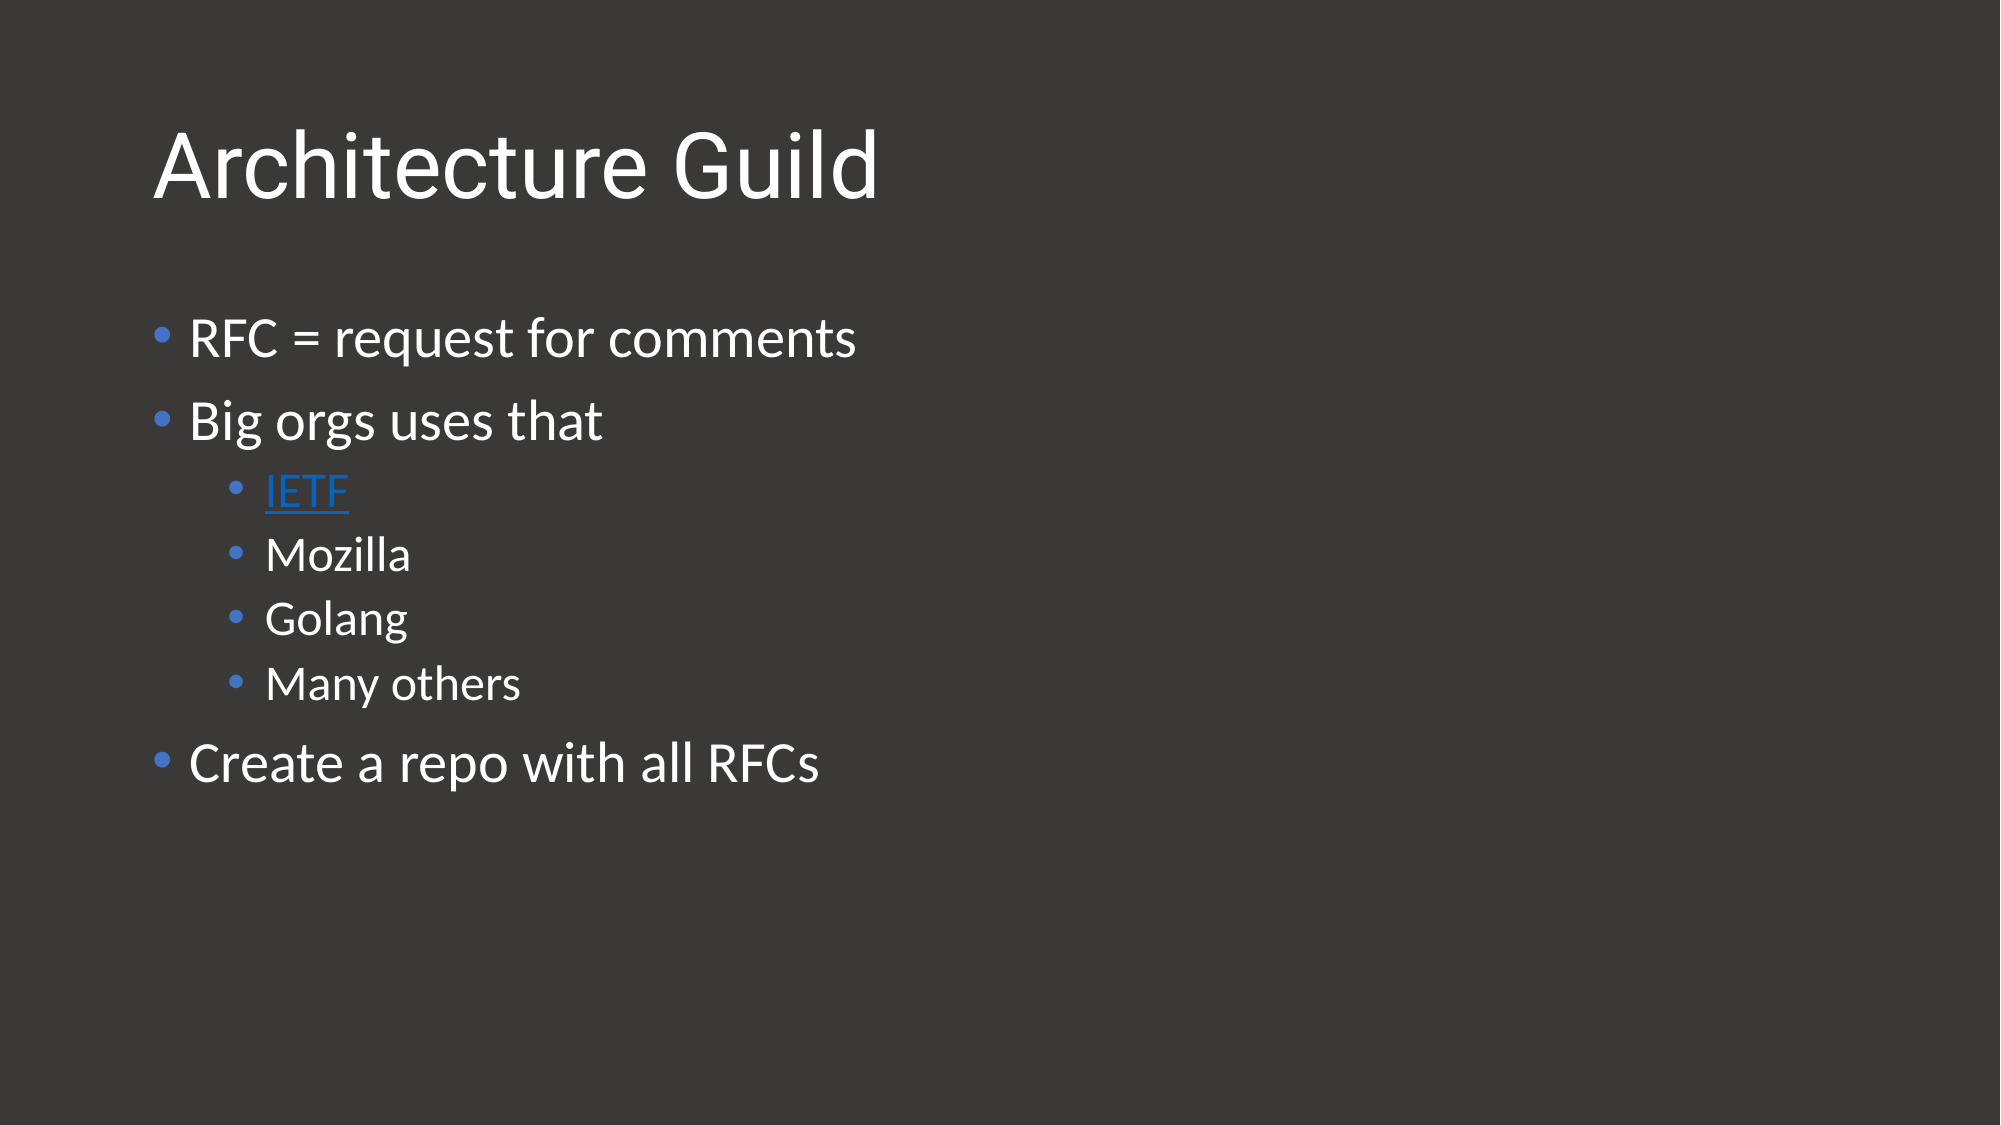

# Architecture Guild
RFC = request for comments
Big orgs uses that
IETF
Mozilla
Golang
Many others
Create a repo with all RFCs